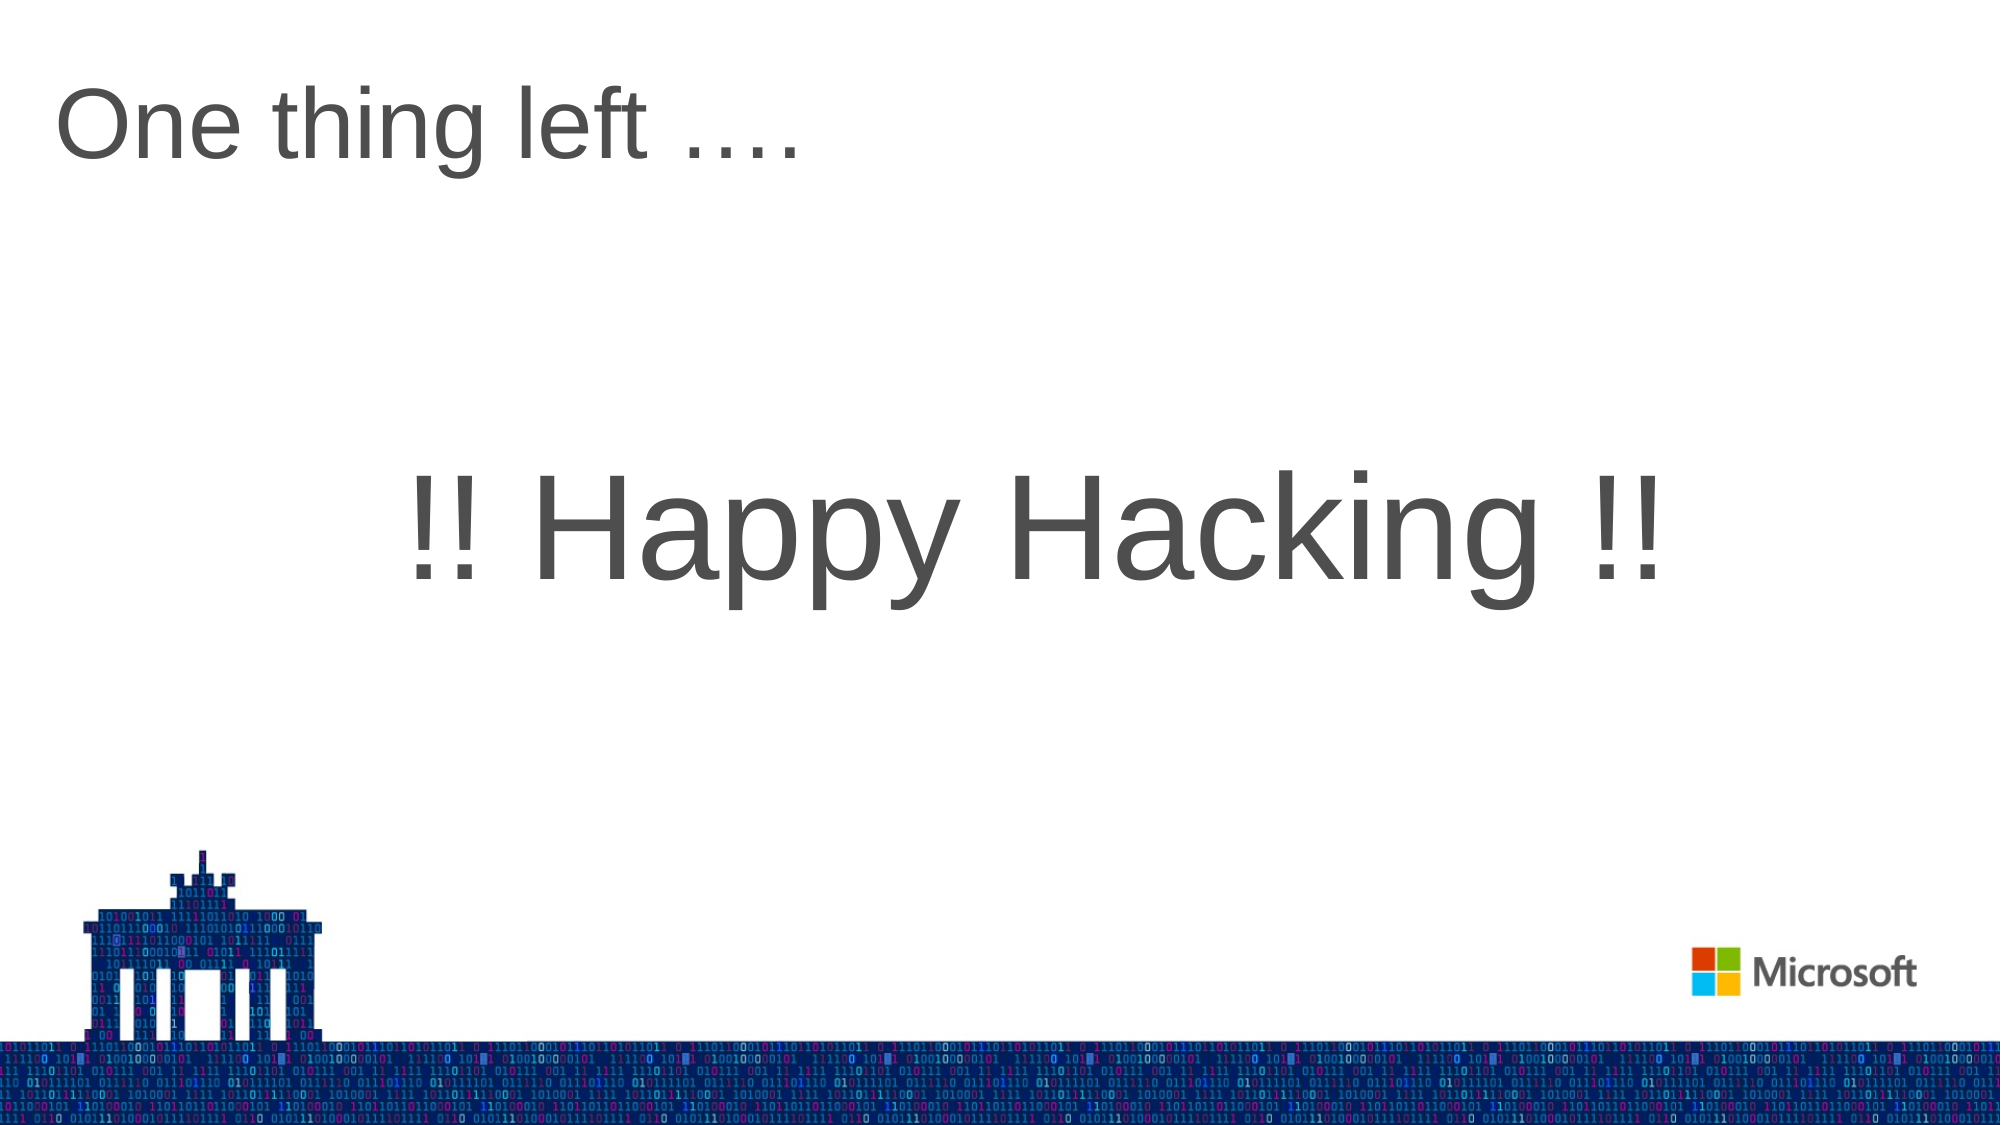

# One thing left ….
!! Happy Hacking !!